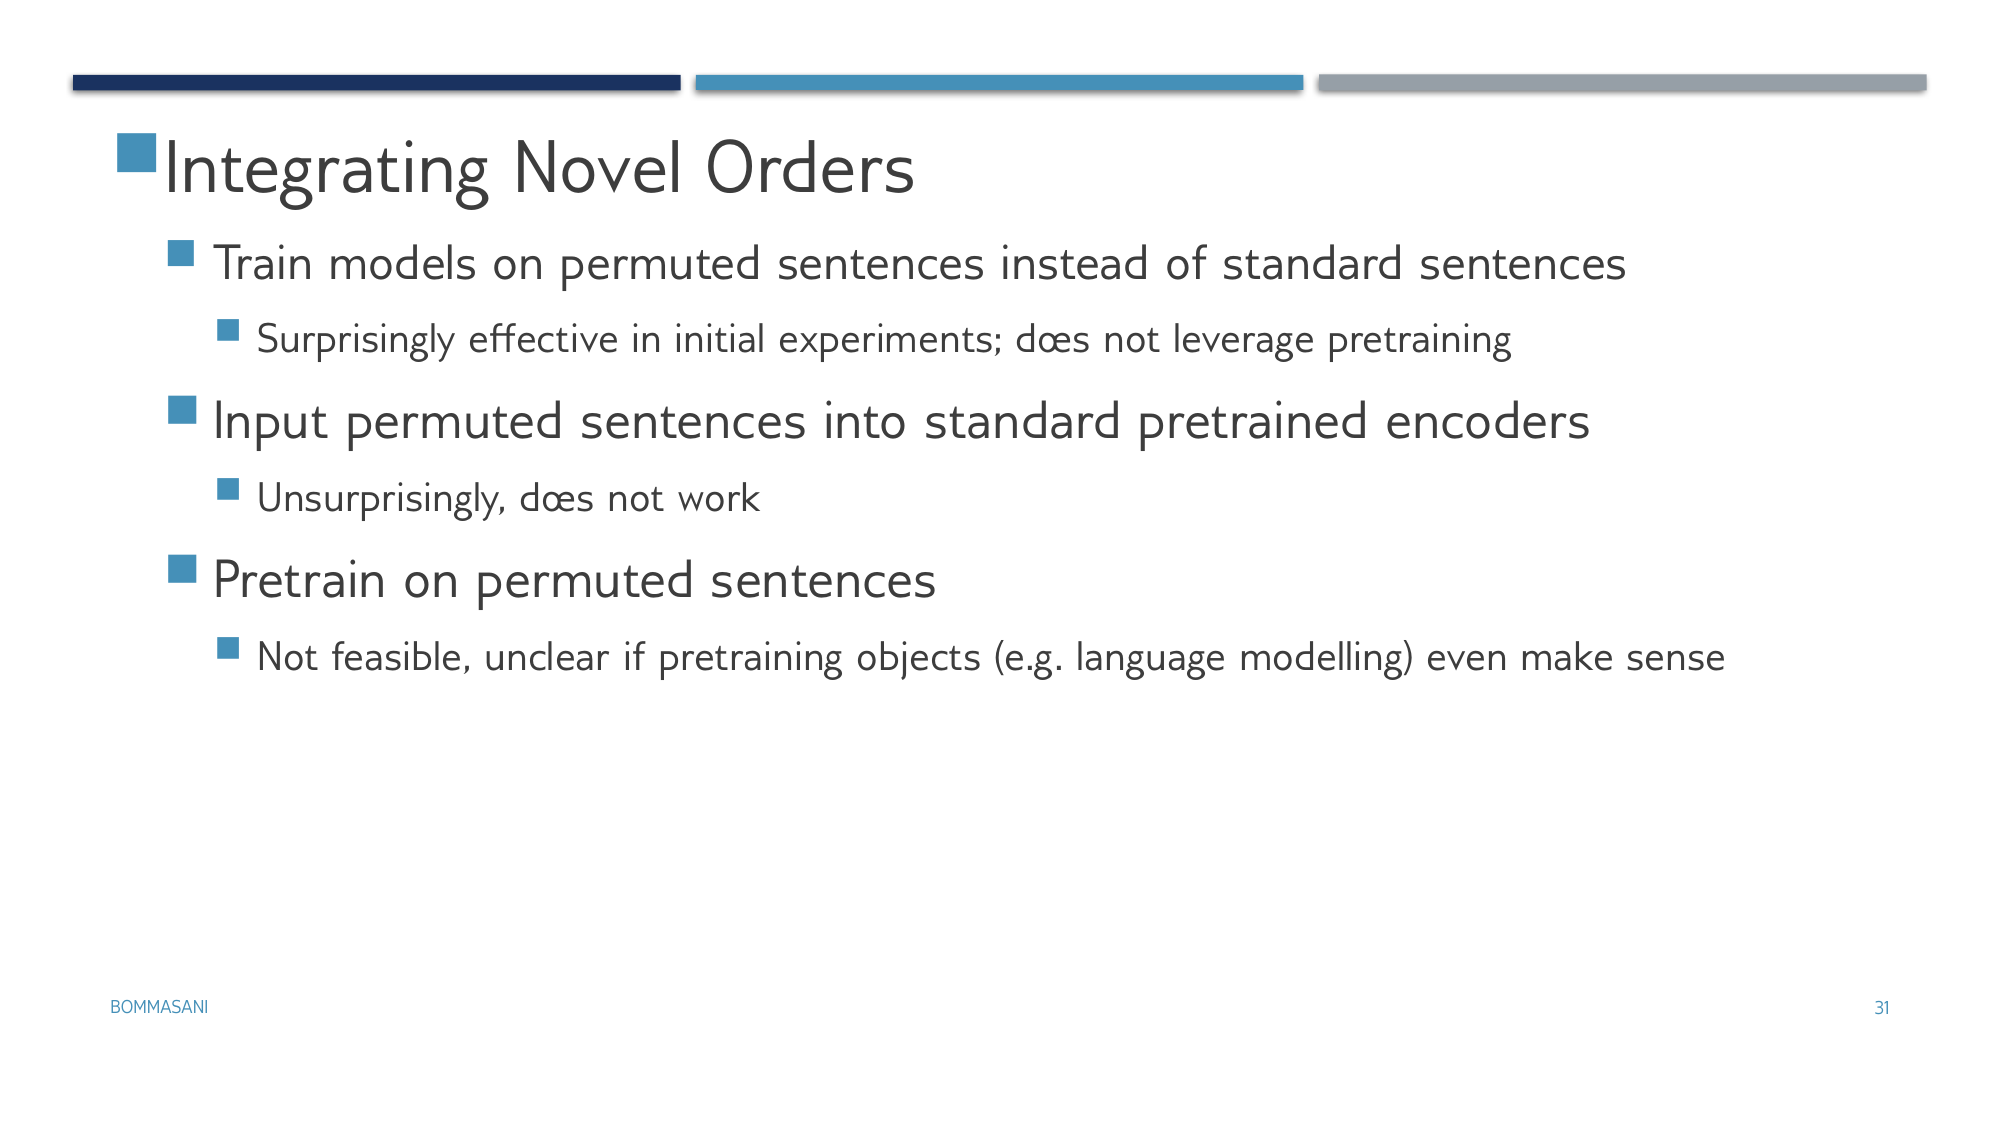

Integrating Novel Orders
Train models on permuted sentences instead of standard sentences
Surprisingly effective in initial experiments; does not leverage pretraining
Input permuted sentences into standard pretrained encoders
Unsurprisingly, does not work
Pretrain on permuted sentences
Not feasible, unclear if pretraining objects (e.g. language modelling) even make sense
Bommasani
31